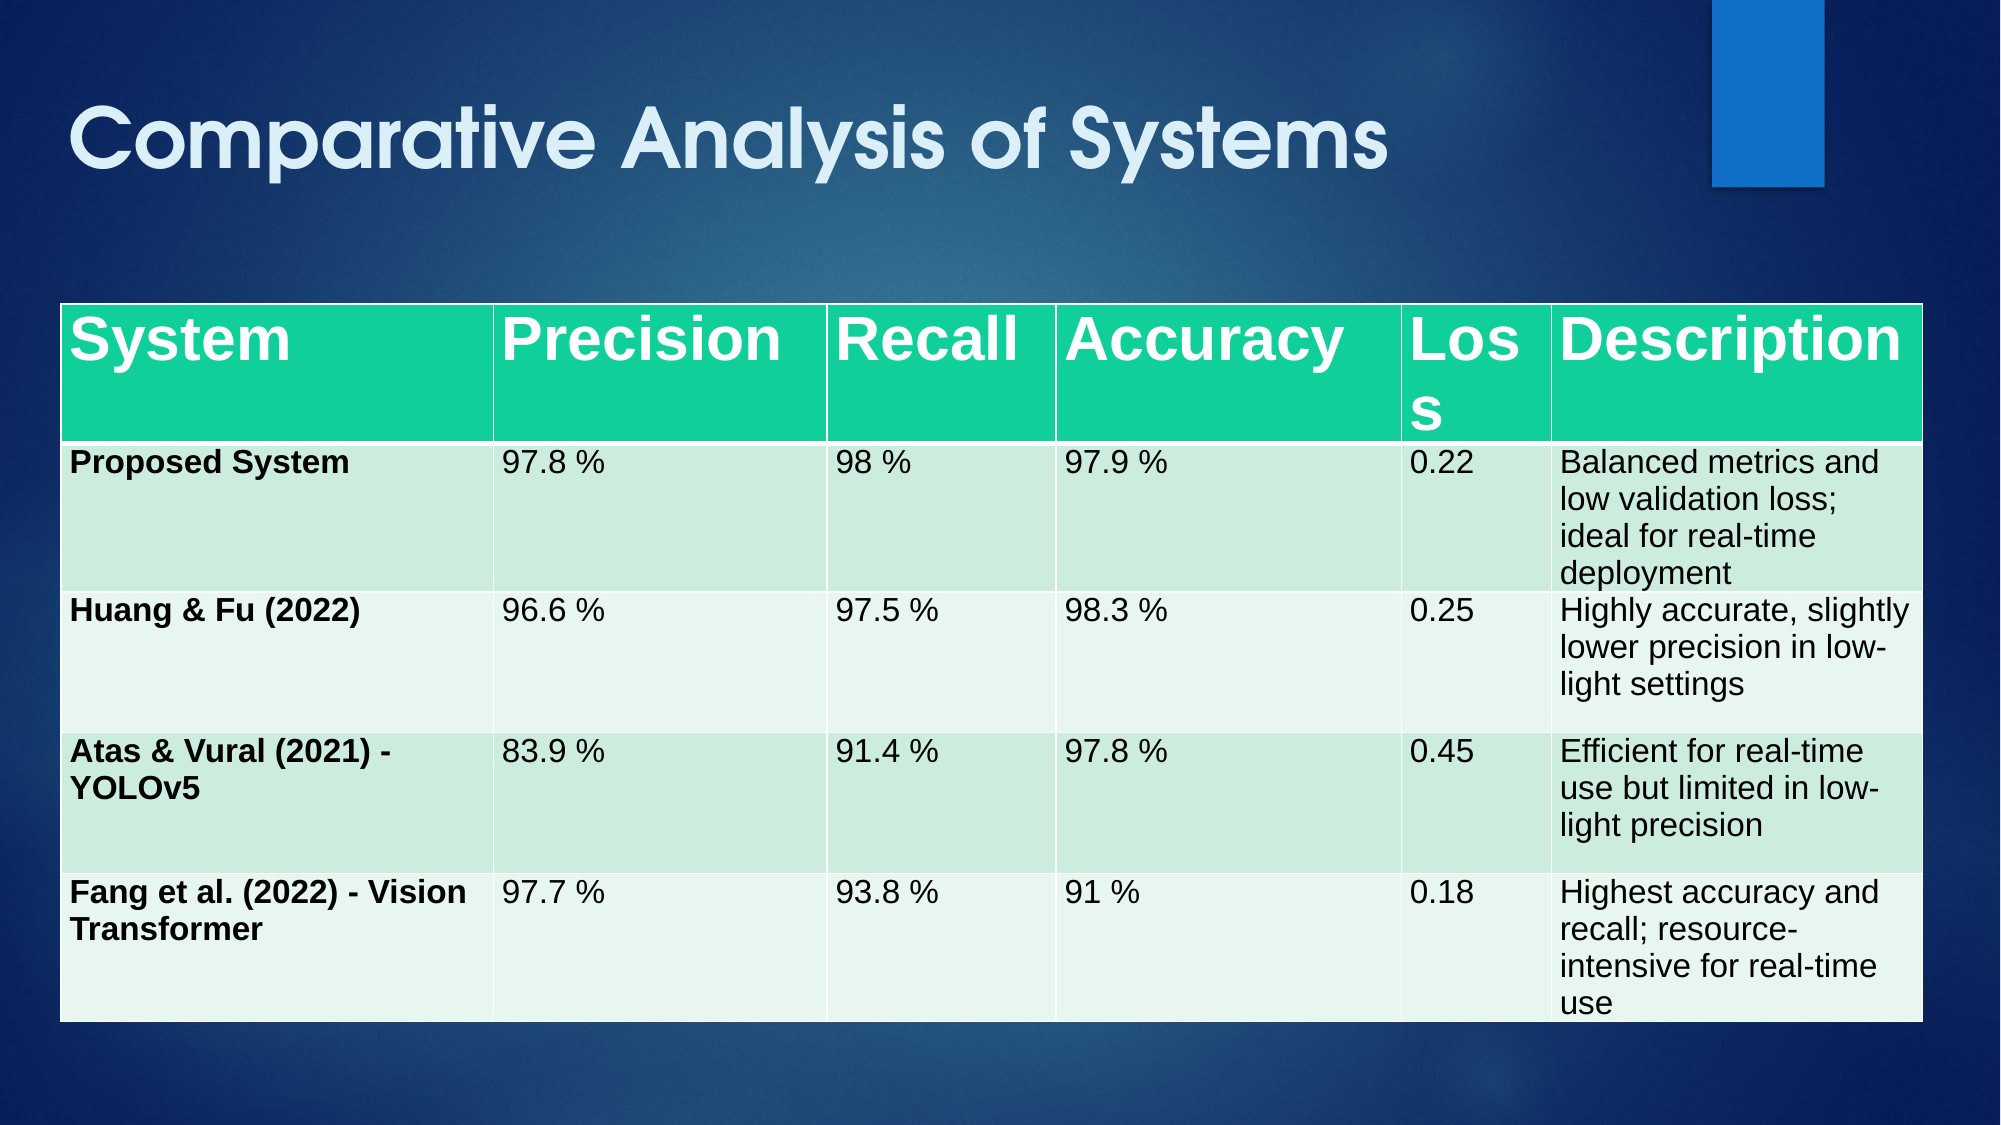

# Comparative Analysis of Systems
| System | Precision | Recall | Accuracy | Loss | Description |
| --- | --- | --- | --- | --- | --- |
| Proposed System | 97.8 % | 98 % | 97.9 % | 0.22 | Balanced metrics and low validation loss; ideal for real-time deployment |
| Huang & Fu (2022) | 96.6 % | 97.5 % | 98.3 % | 0.25 | Highly accurate, slightly lower precision in low-light settings |
| Atas & Vural (2021) - YOLOv5 | 83.9 % | 91.4 % | 97.8 % | 0.45 | Efficient for real-time use but limited in low-light precision |
| Fang et al. (2022) - Vision Transformer | 97.7 % | 93.8 % | 91 % | 0.18 | Highest accuracy and recall; resource-intensive for real-time use |